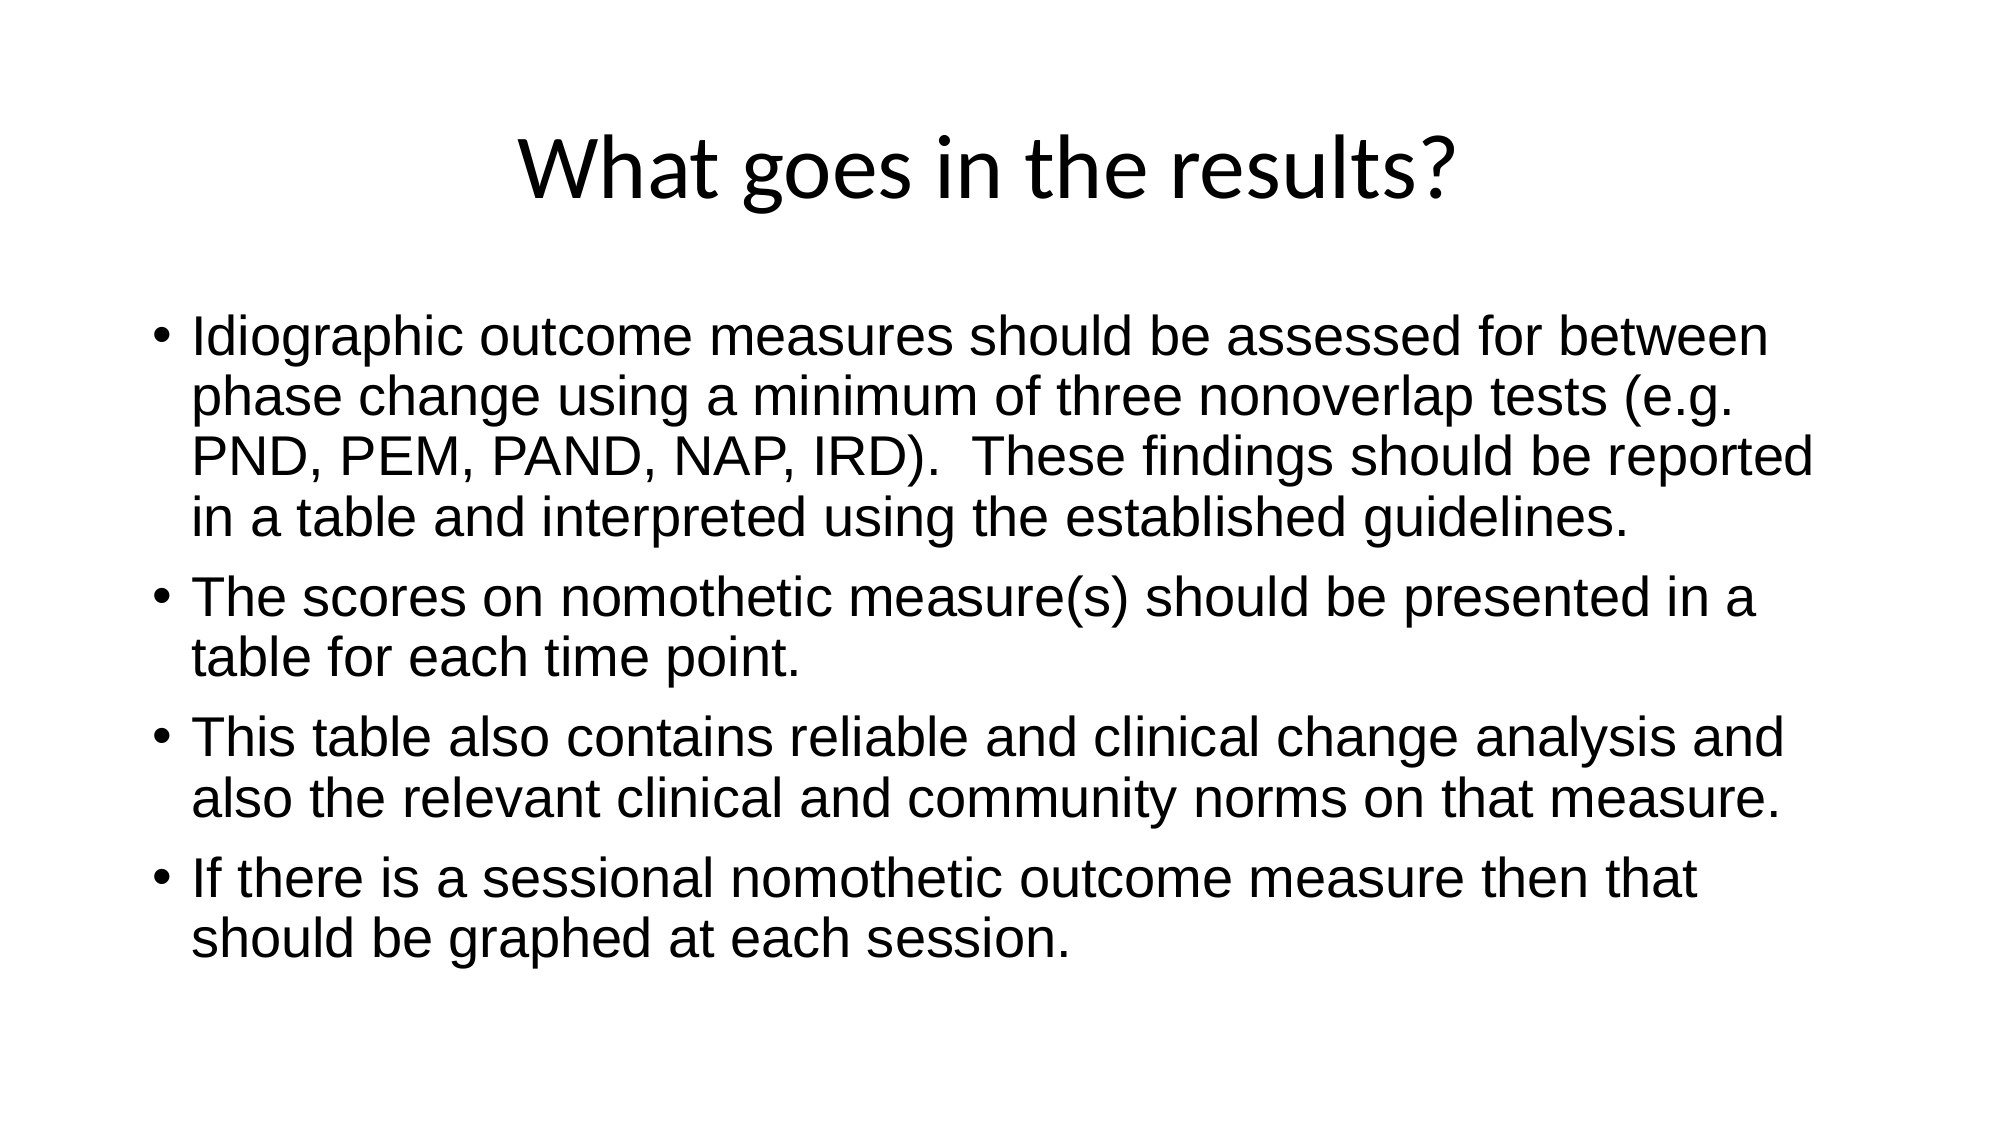

# What goes in the results?
Idiographic outcome measures should be assessed for between phase change using a minimum of three nonoverlap tests (e.g. PND, PEM, PAND, NAP, IRD).  These findings should be reported in a table and interpreted using the established guidelines.
The scores on nomothetic measure(s) should be presented in a table for each time point.
This table also contains reliable and clinical change analysis and also the relevant clinical and community norms on that measure.
If there is a sessional nomothetic outcome measure then that should be graphed at each session.